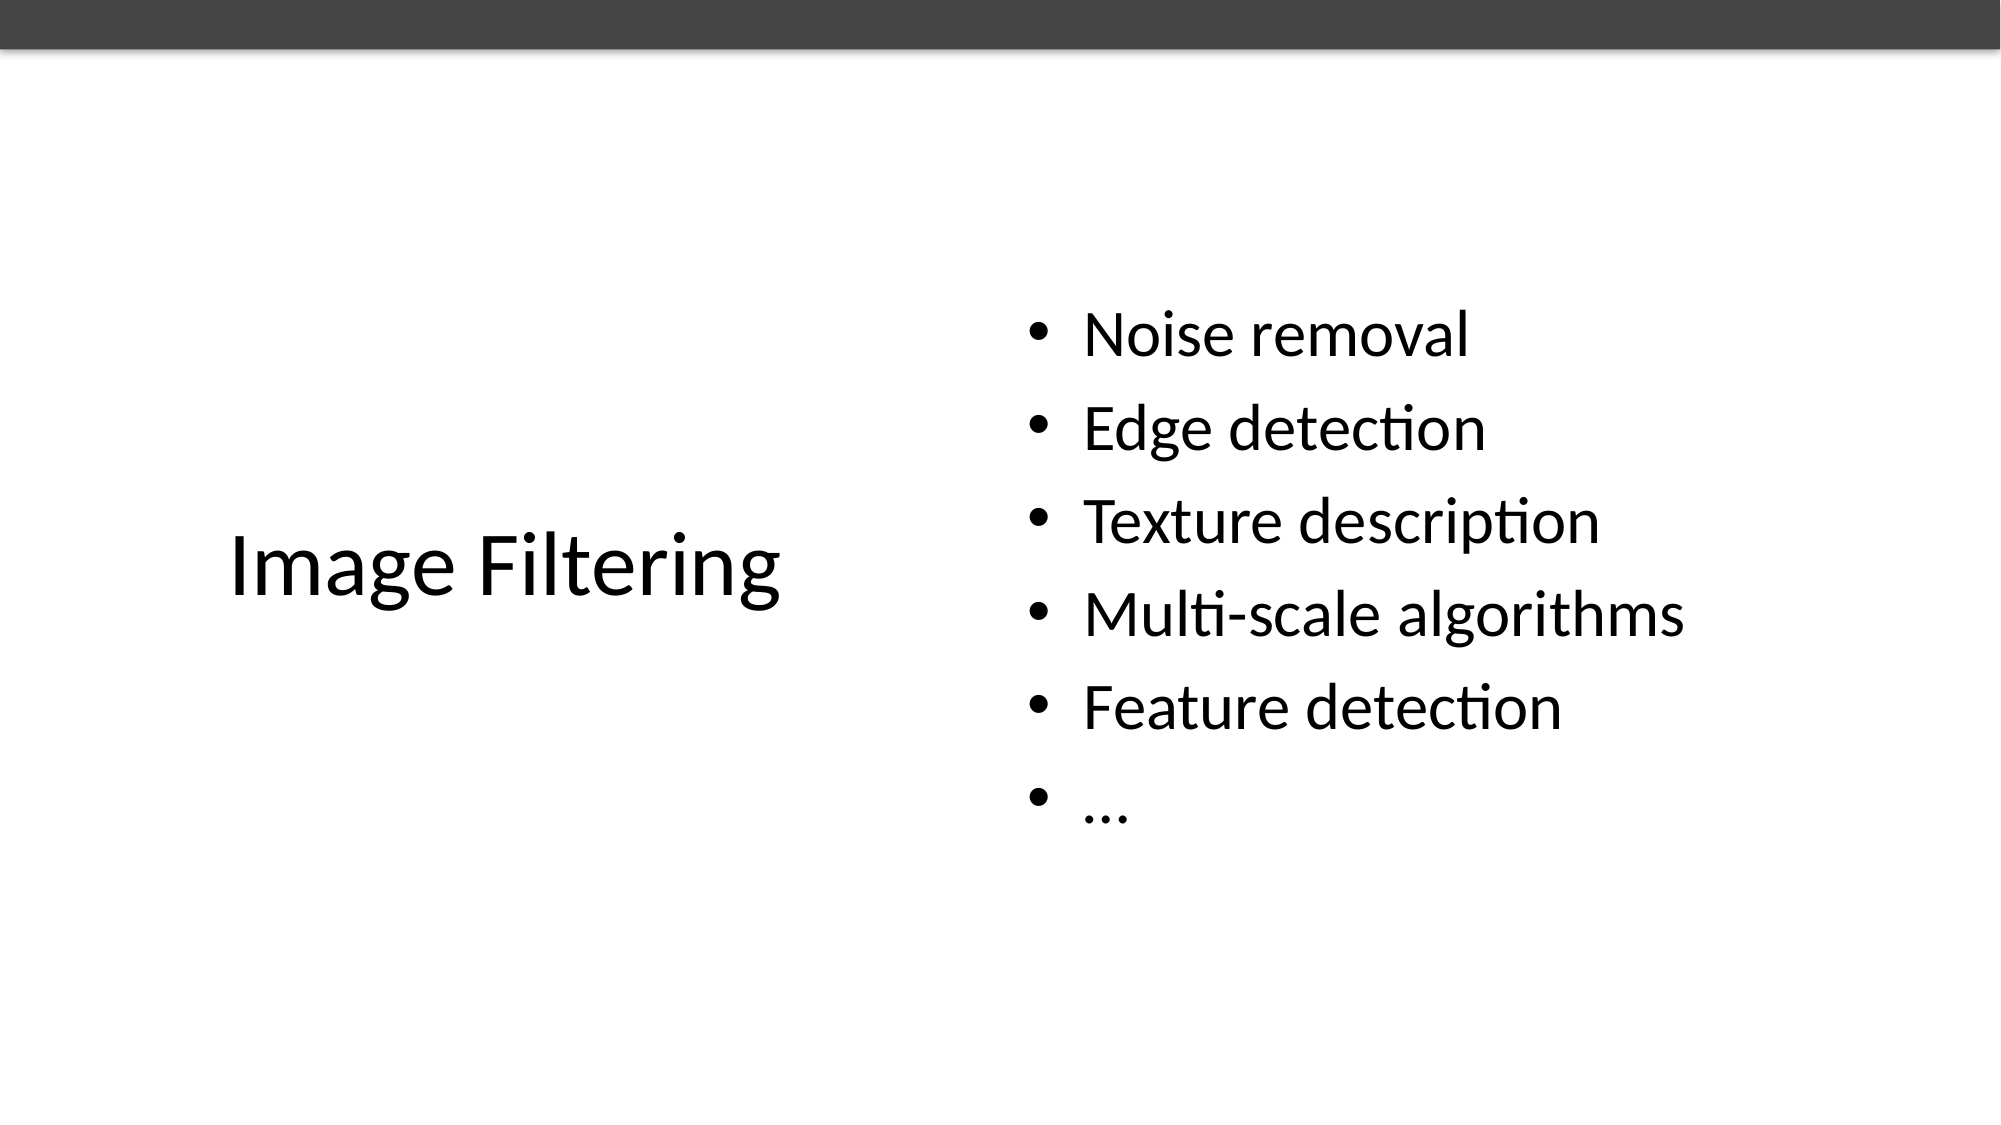

Noise removal
Edge detection
Texture description
Multi-scale algorithms
Feature detection
…
Image Filtering